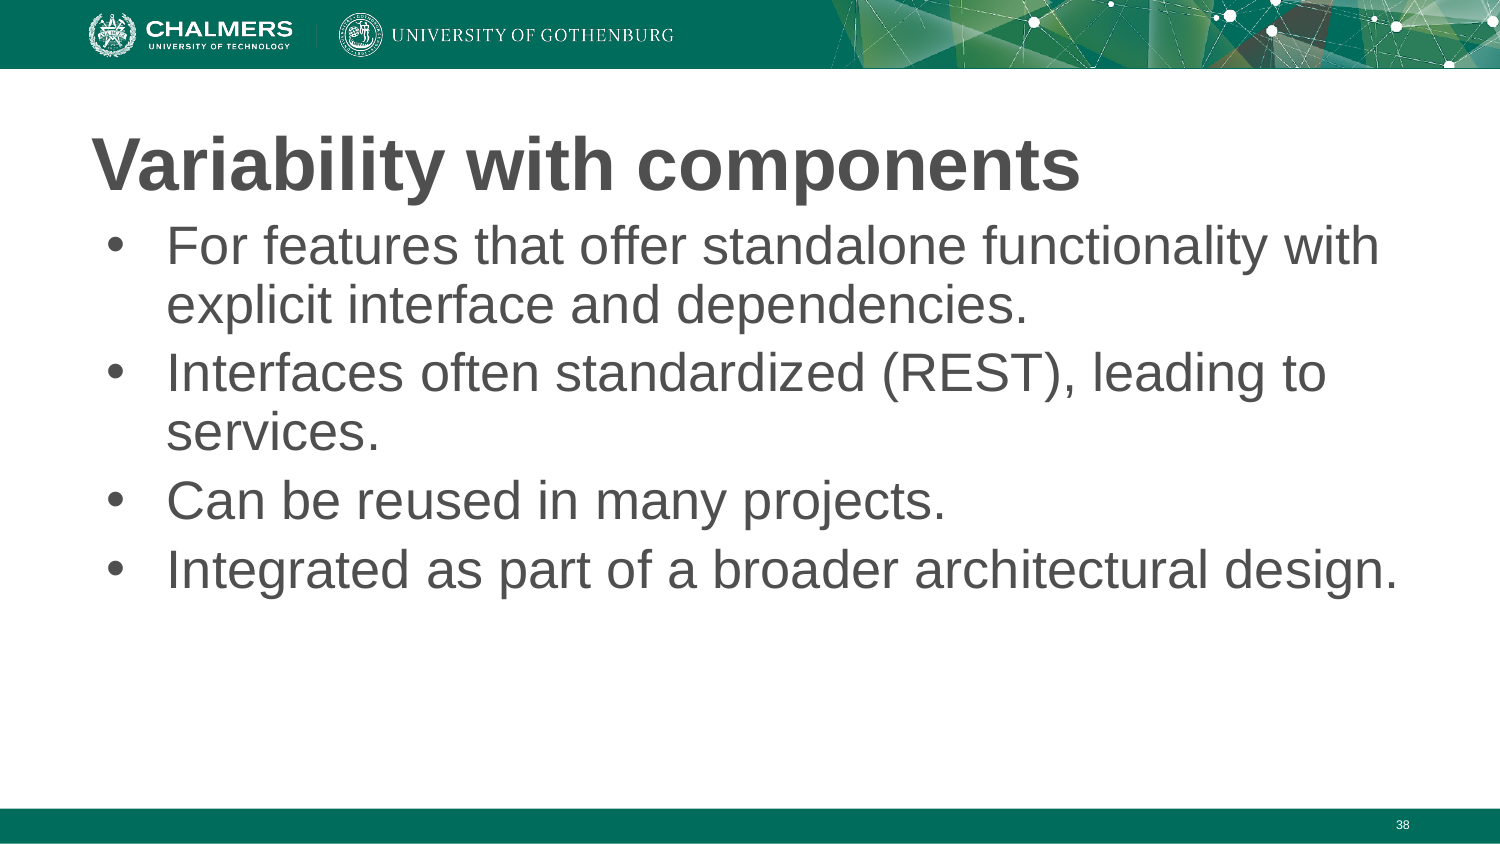

# Variability with components
For features that offer standalone functionality with explicit interface and dependencies.
Interfaces often standardized (REST), leading to services.
Can be reused in many projects.
Integrated as part of a broader architectural design.
38